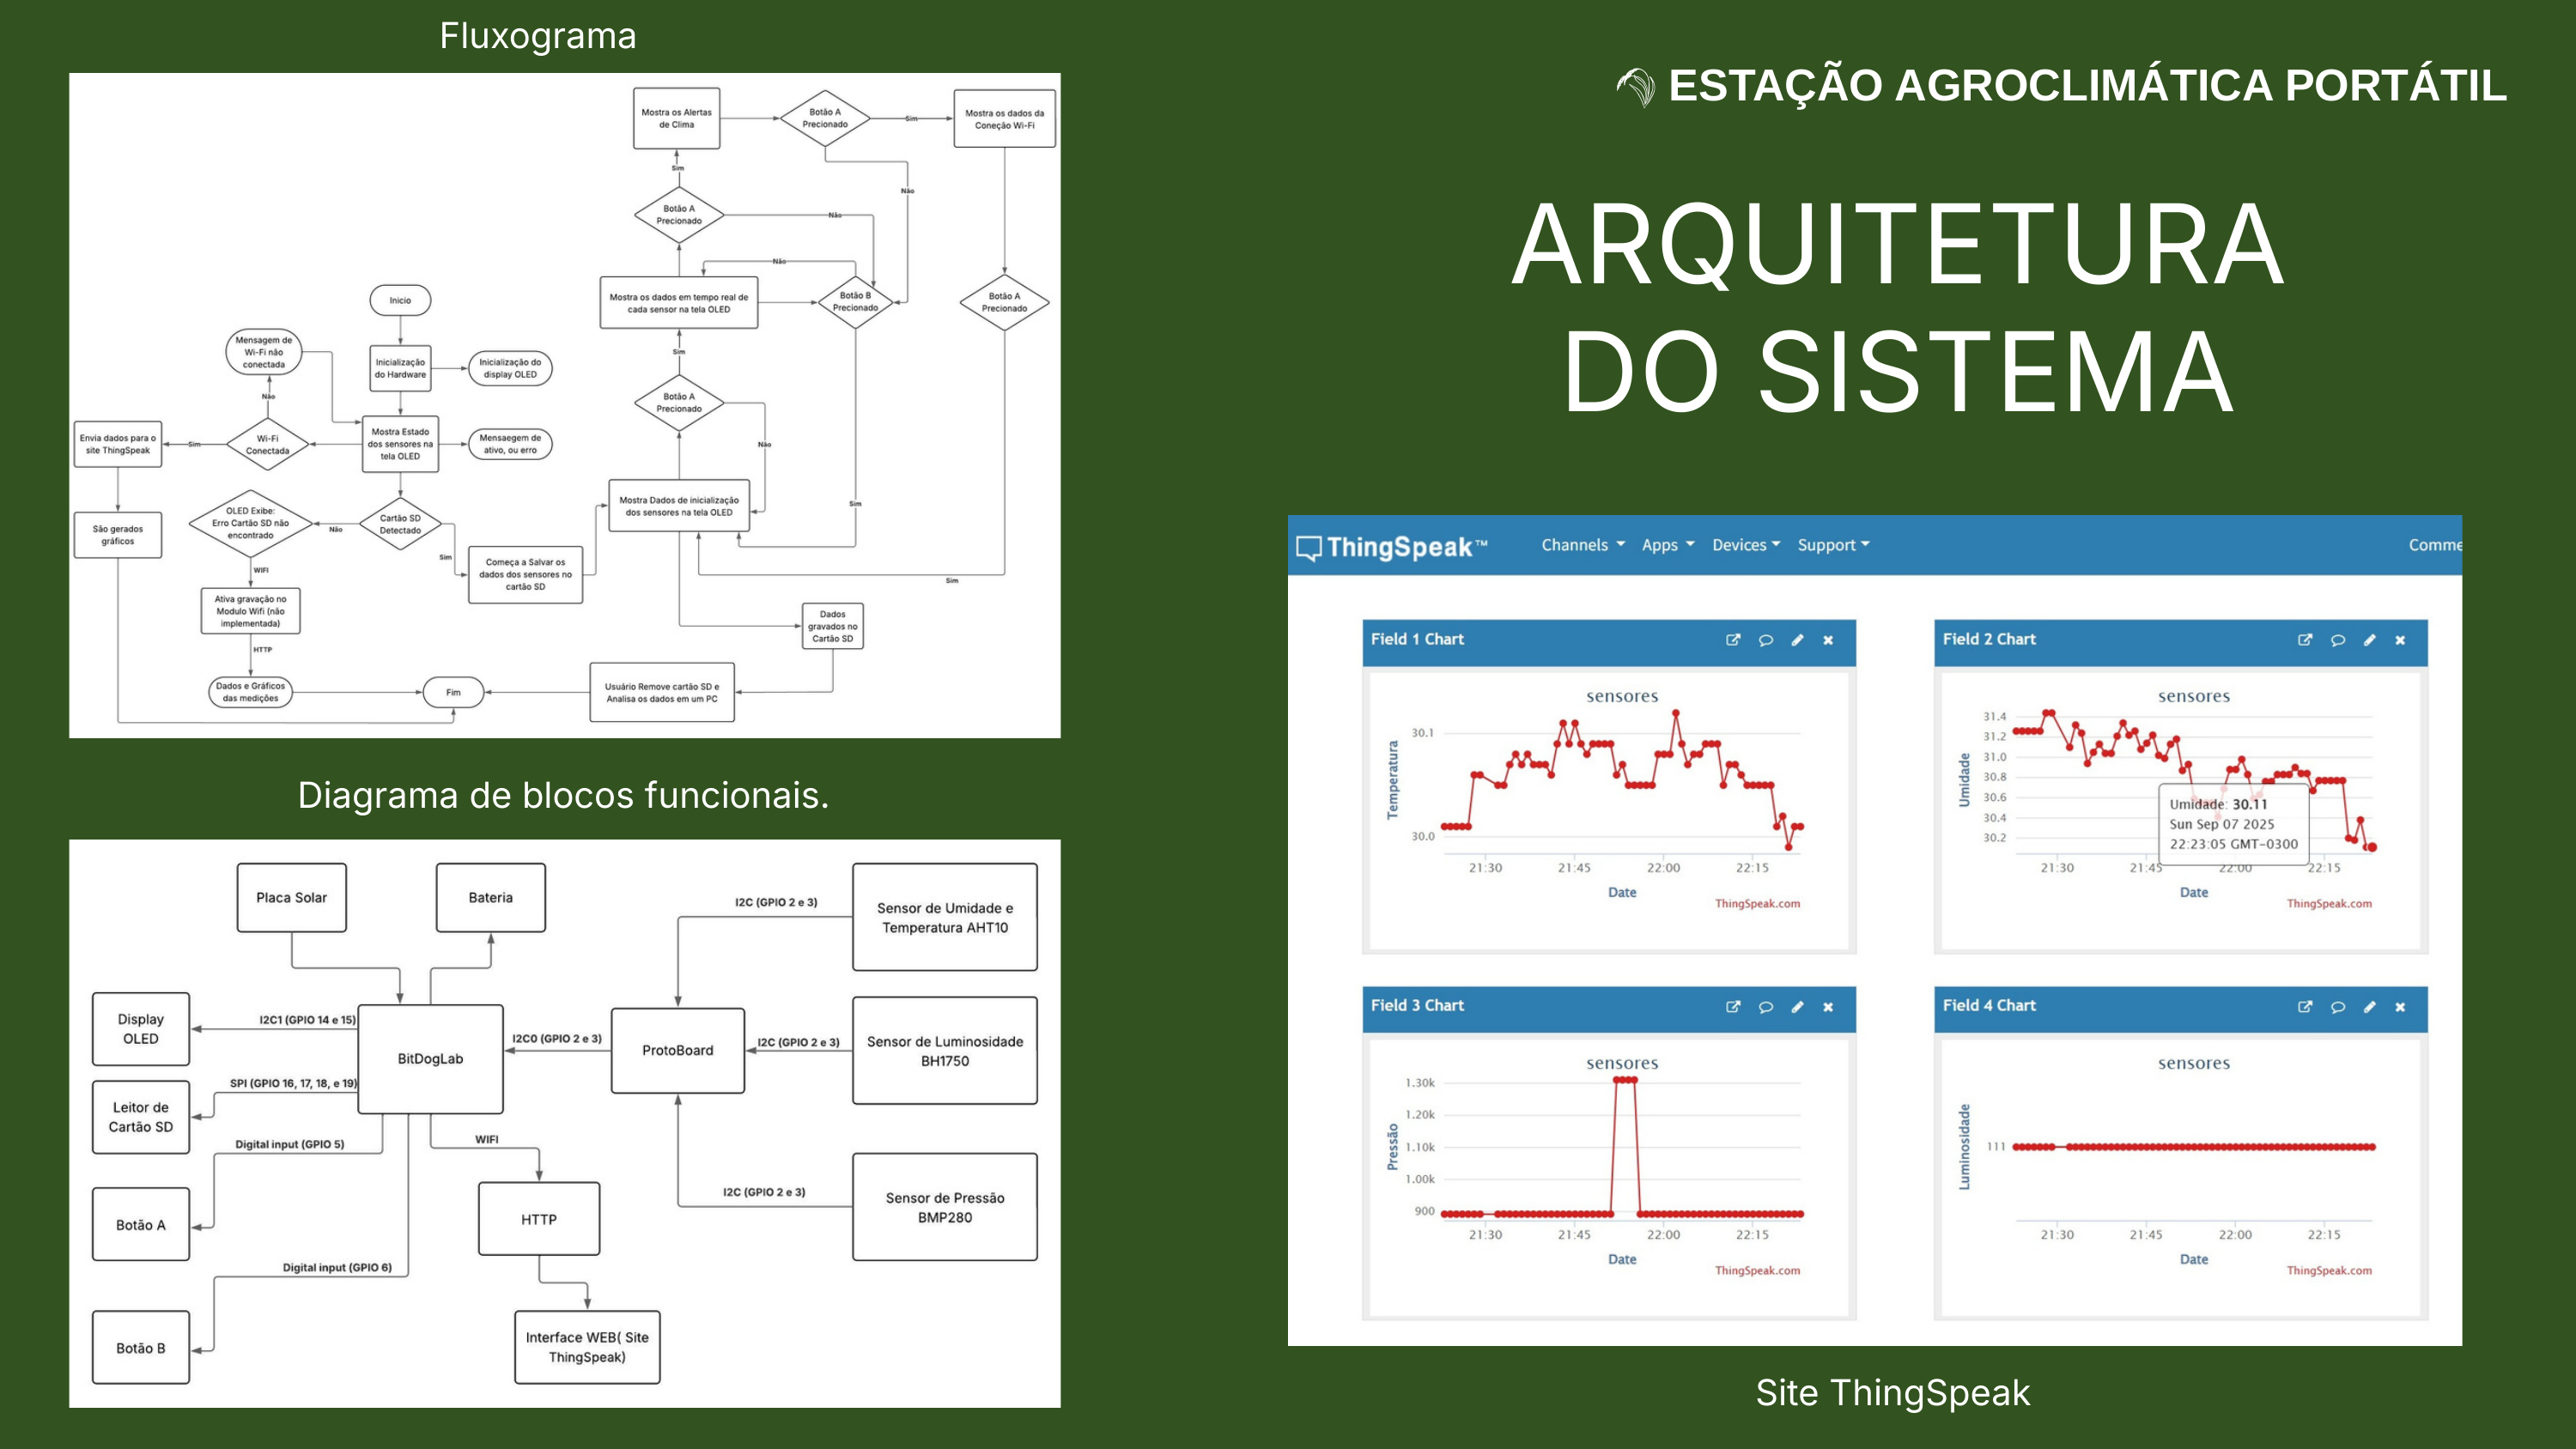

Fluxograma
🌾 ESTAÇÃO AGROCLIMÁTICA PORTÁTIL

ARQUITETURA DO SISTEMA

Diagrama de blocos funcionais.

Site ThingSpeak